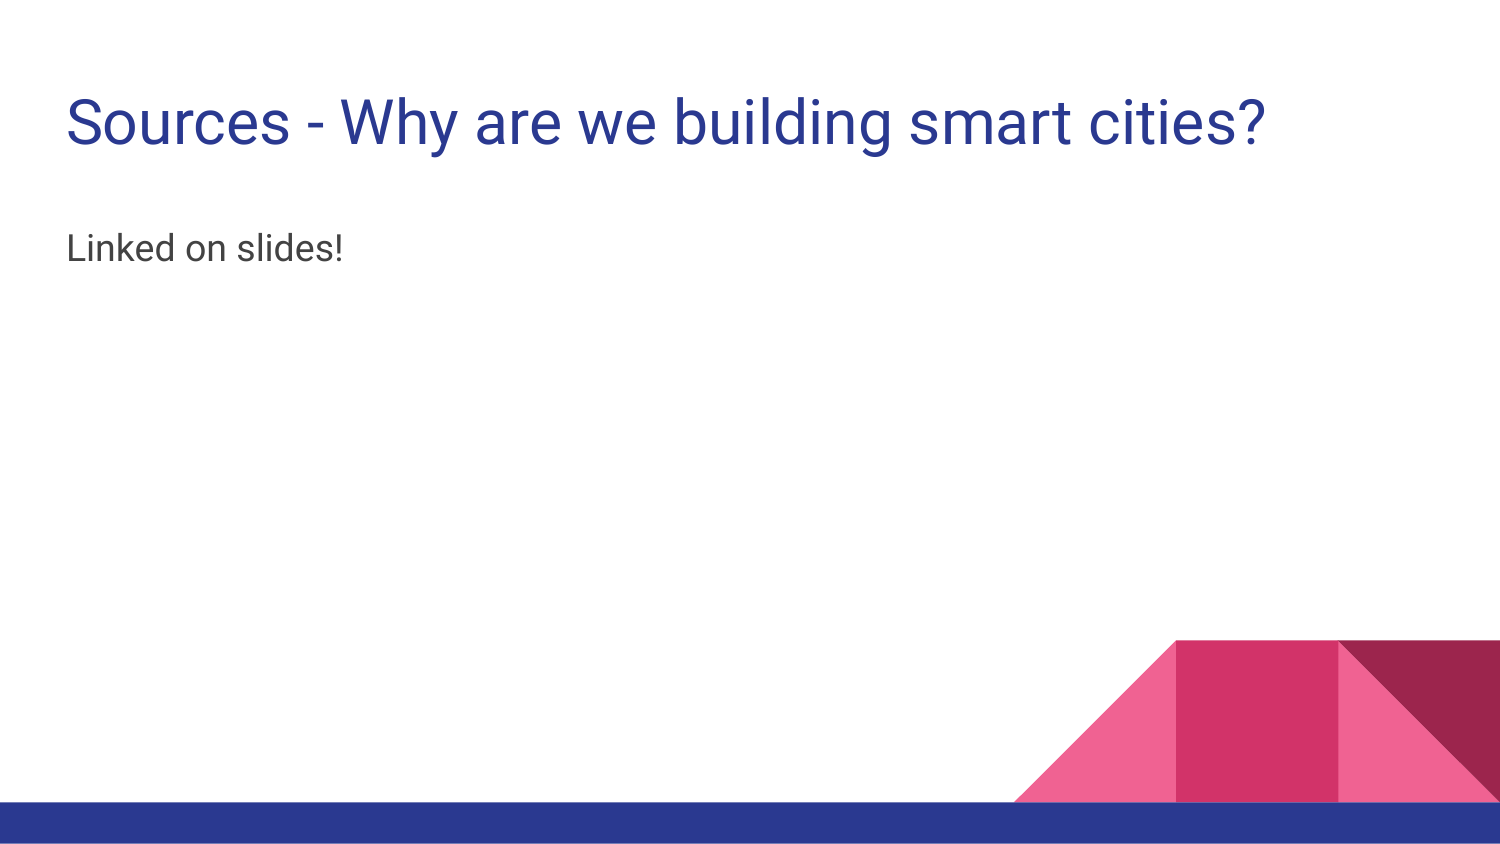

# Sources - Why are we building smart cities?
Linked on slides!